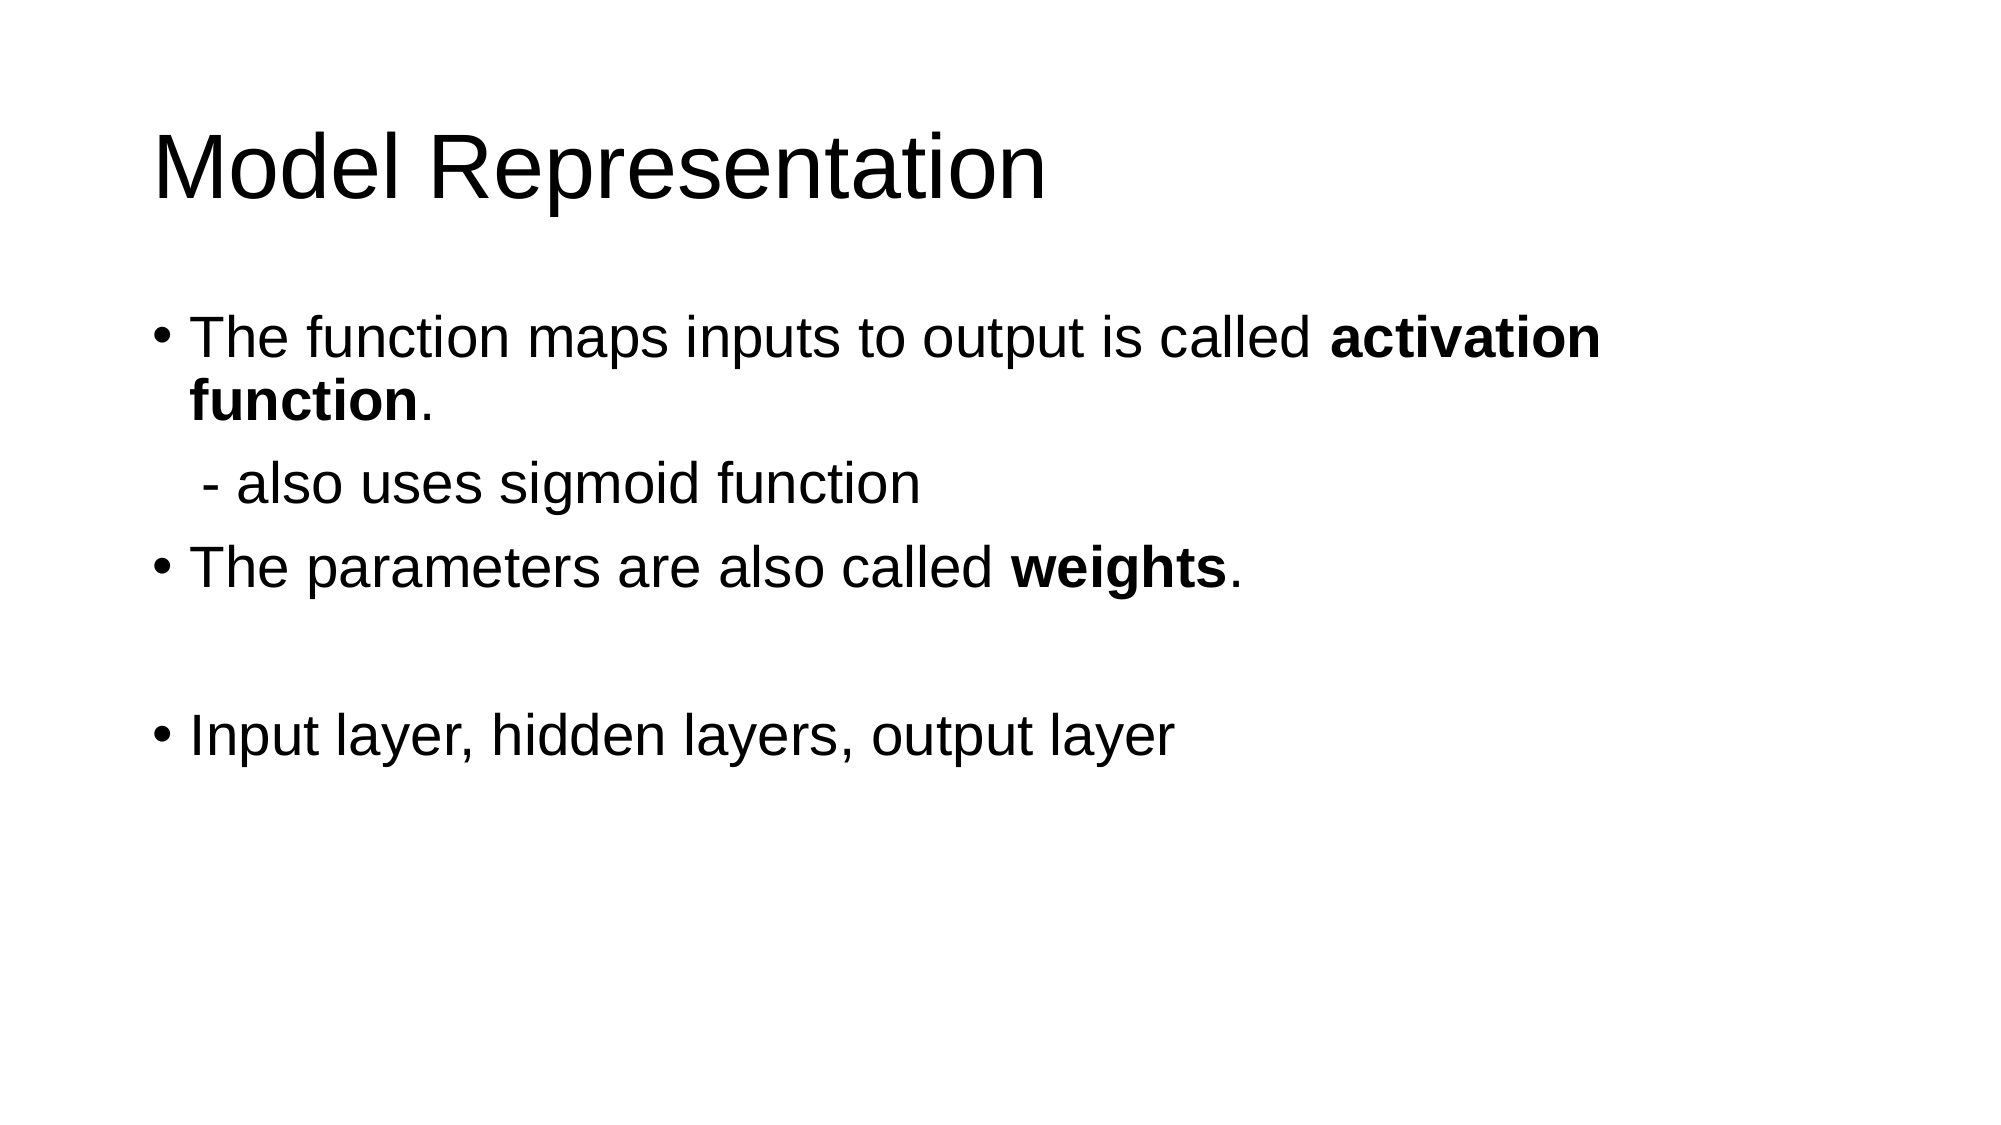

# Model Representation
The function maps inputs to output is called activation function.
   - also uses sigmoid function
The parameters are also called weights.

Input layer, hidden layers, output layer